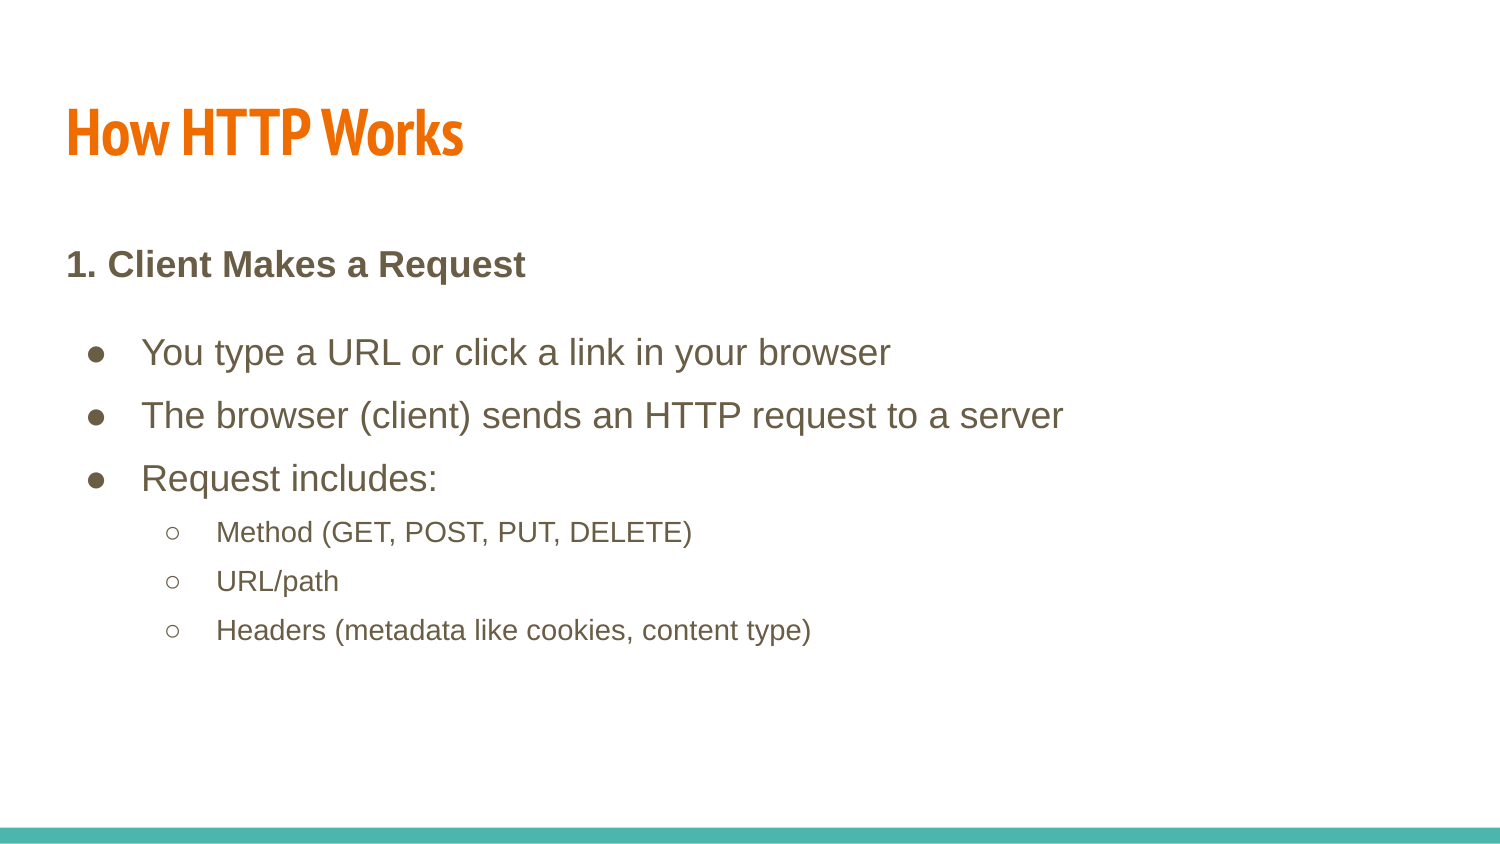

# How HTTP Works

1. Client Makes a Request
You type a URL or click a link in your browser
The browser (client) sends an HTTP request to a server
Request includes:
Method (GET, POST, PUT, DELETE)
URL/path
Headers (metadata like cookies, content type)